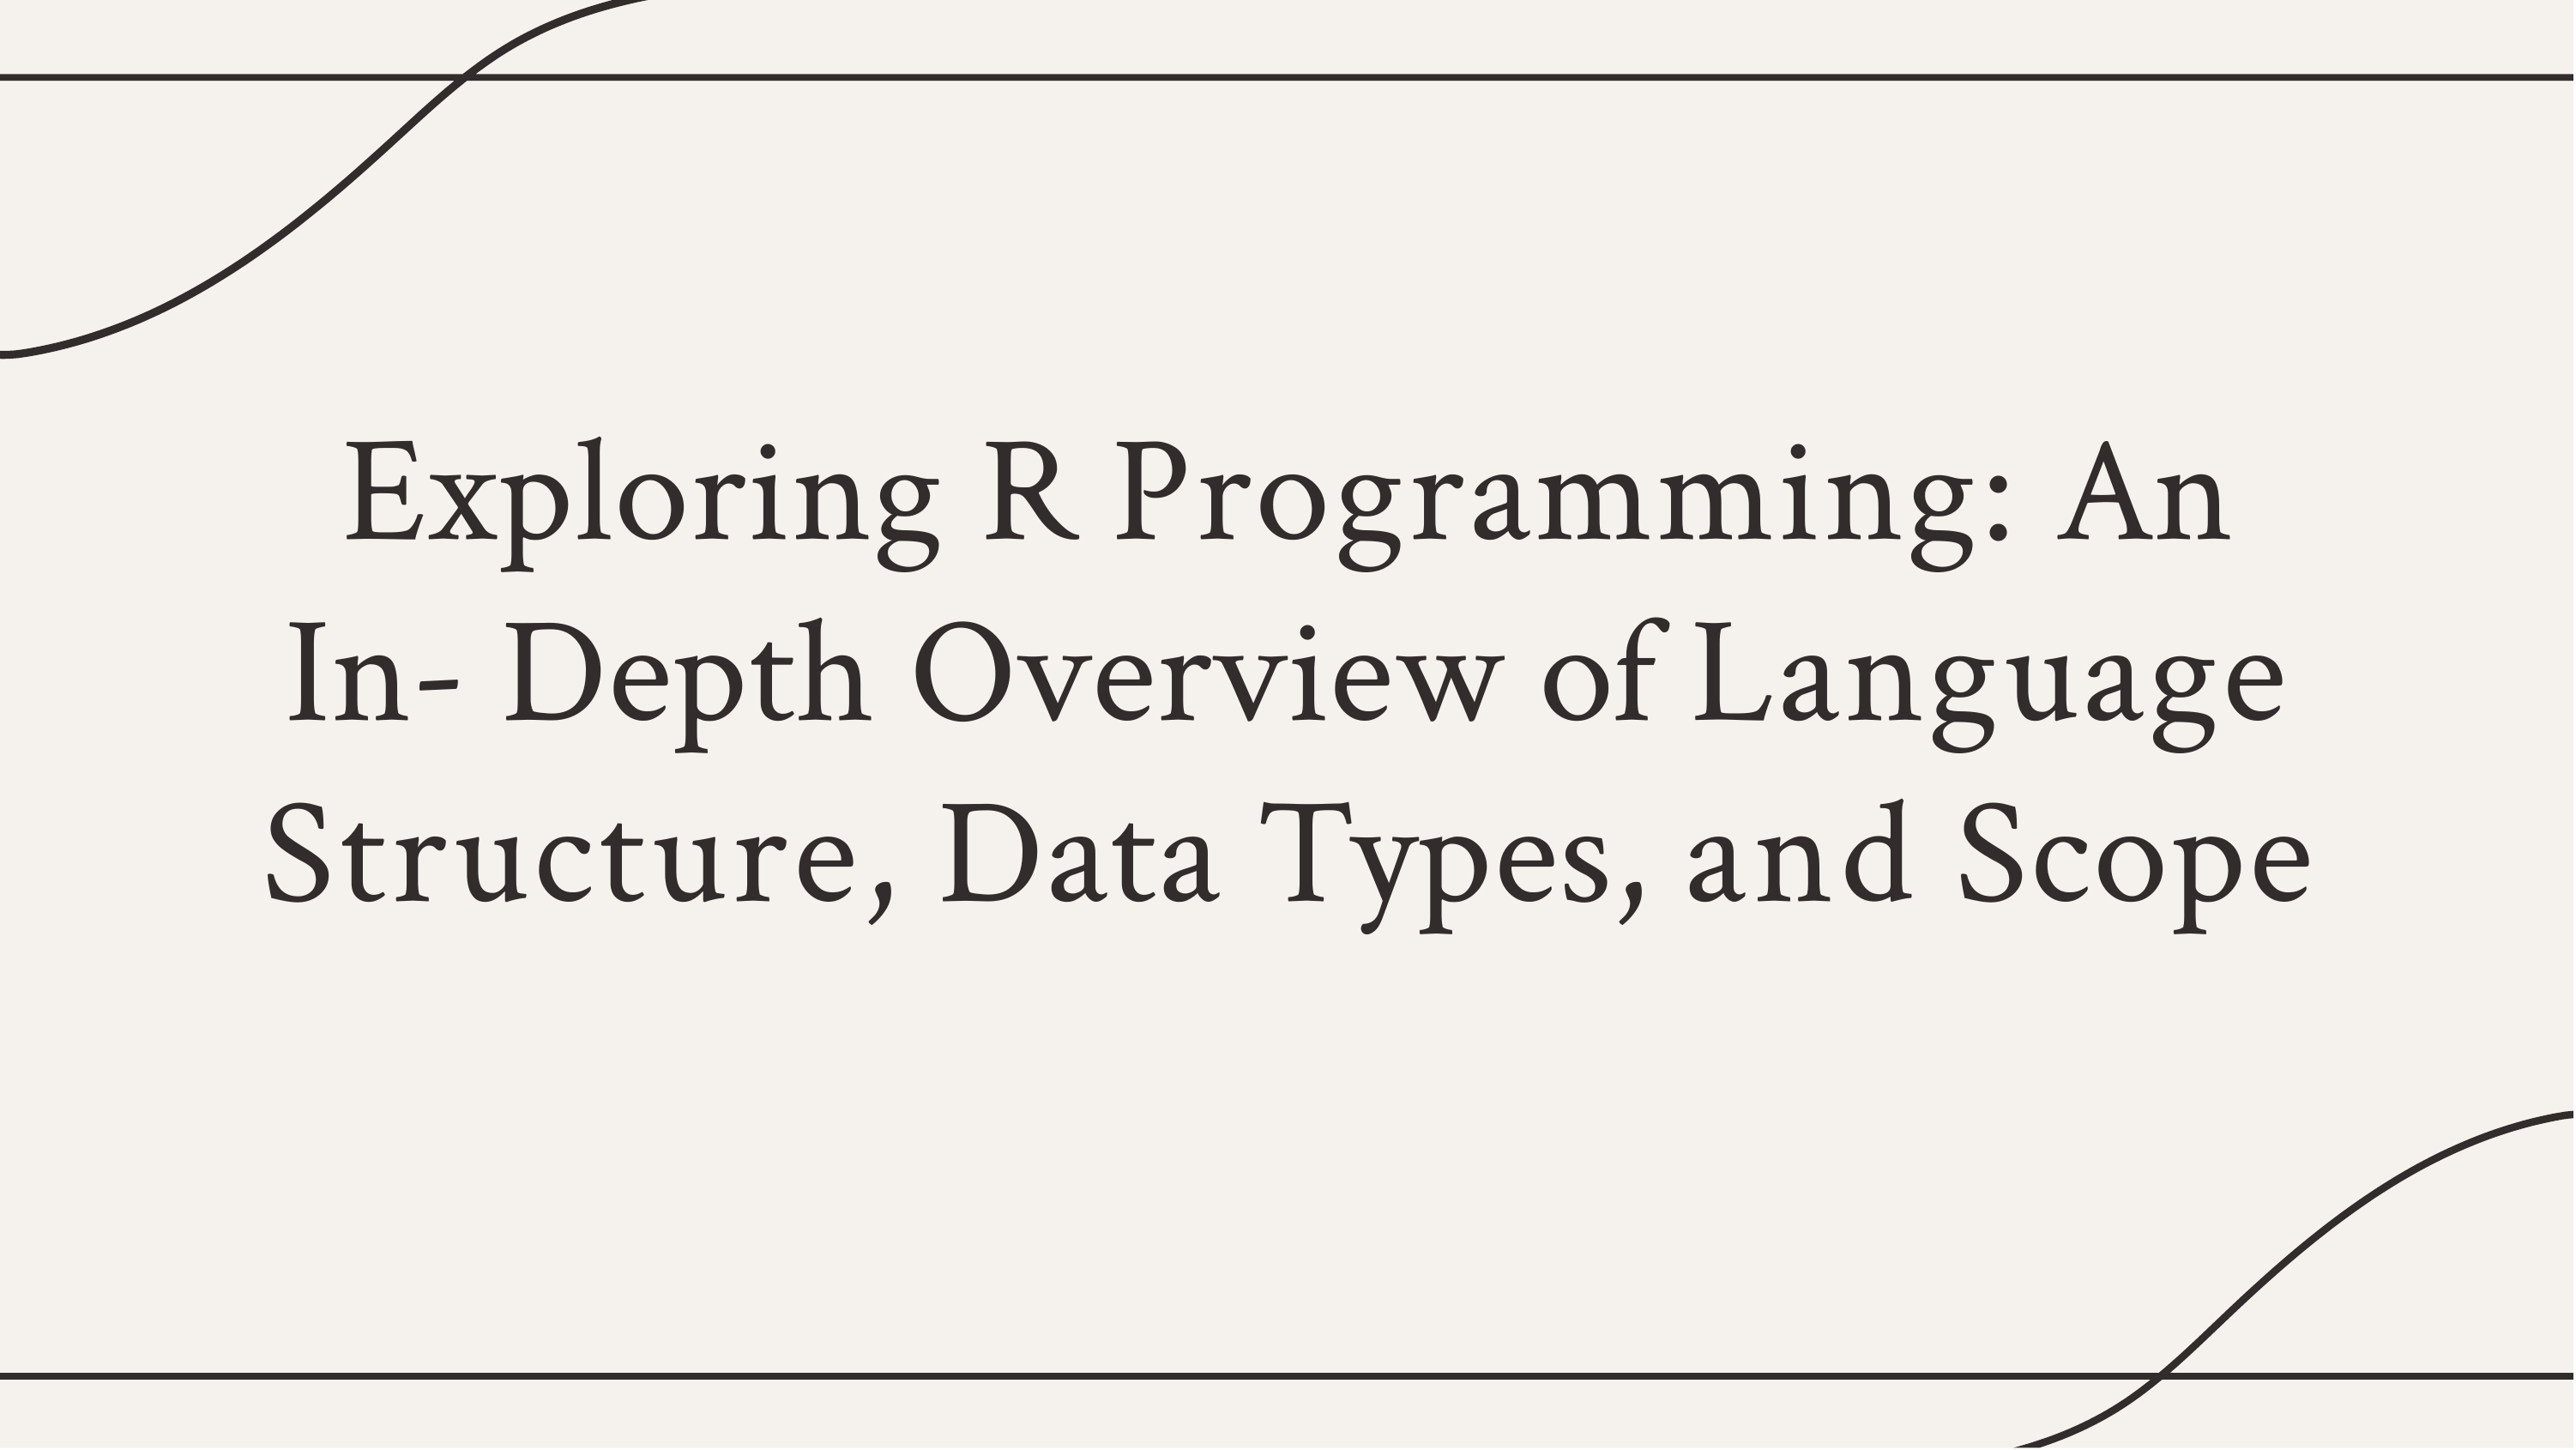

# Exploring R Programming: An In- Depth Overview of Language Structure, Data Types, and Scope